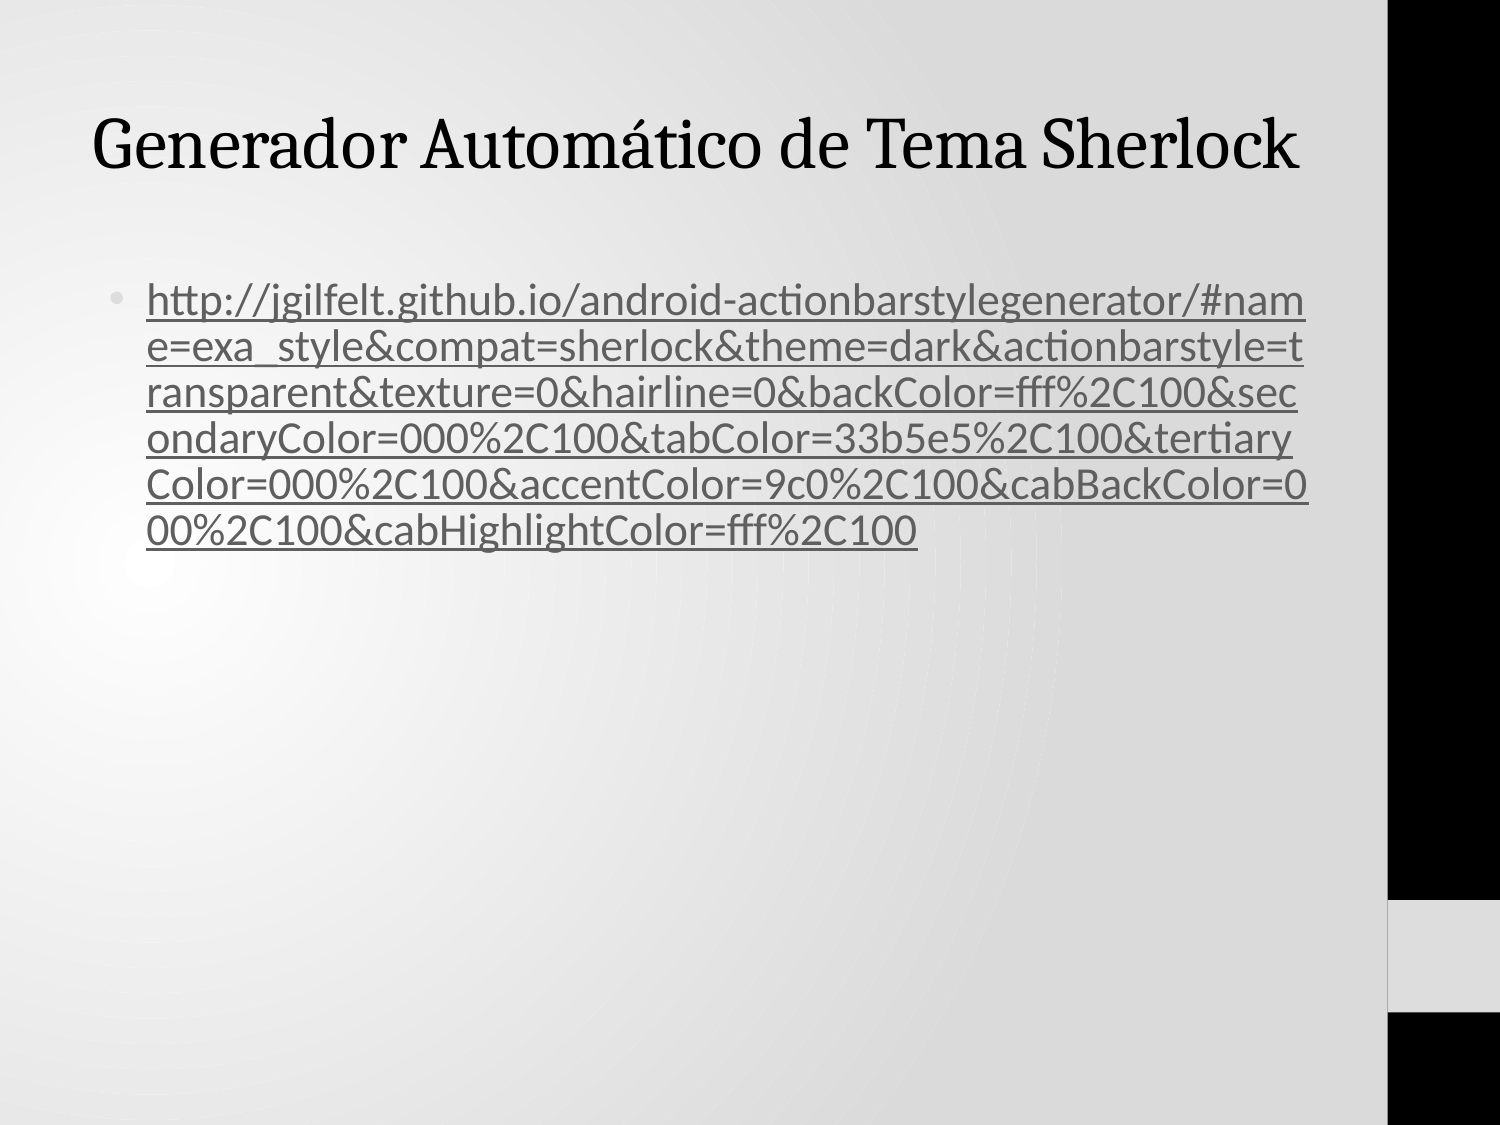

# Generador Automático de Tema Sherlock
http://jgilfelt.github.io/android-actionbarstylegenerator/#name=exa_style&compat=sherlock&theme=dark&actionbarstyle=transparent&texture=0&hairline=0&backColor=fff%2C100&secondaryColor=000%2C100&tabColor=33b5e5%2C100&tertiaryColor=000%2C100&accentColor=9c0%2C100&cabBackColor=000%2C100&cabHighlightColor=fff%2C100